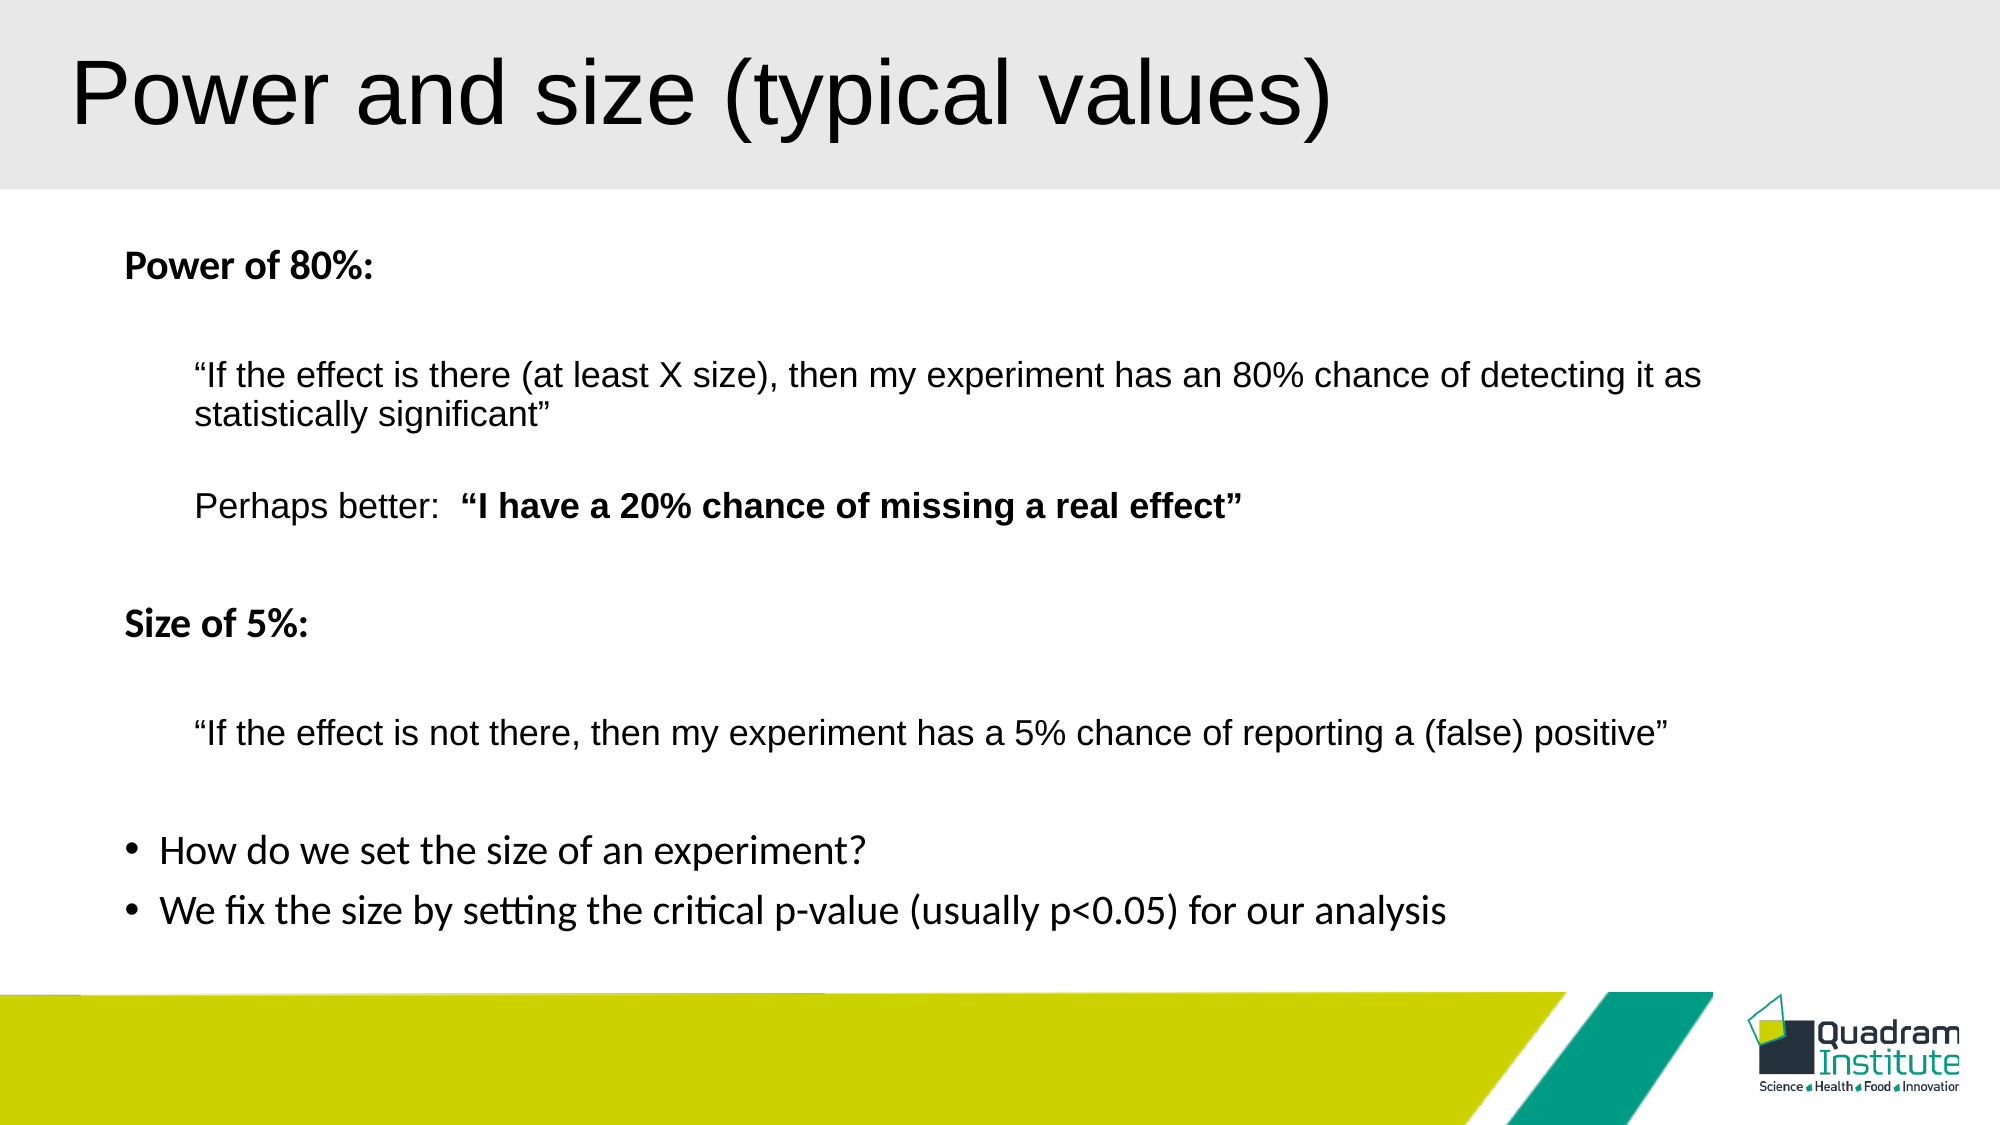

# Power and size (typical values)
Power of 80%:

“If the effect is there (at least X size), then my experiment has an 80% chance of detecting it as statistically significant”

Perhaps better:  “I have a 20% chance of missing a real effect”

Size of 5%:

“If the effect is not there, then my experiment has a 5% chance of reporting a (false) positive”

How do we set the size of an experiment?
We fix the size by setting the critical p-value (usually p<0.05) for our analysis